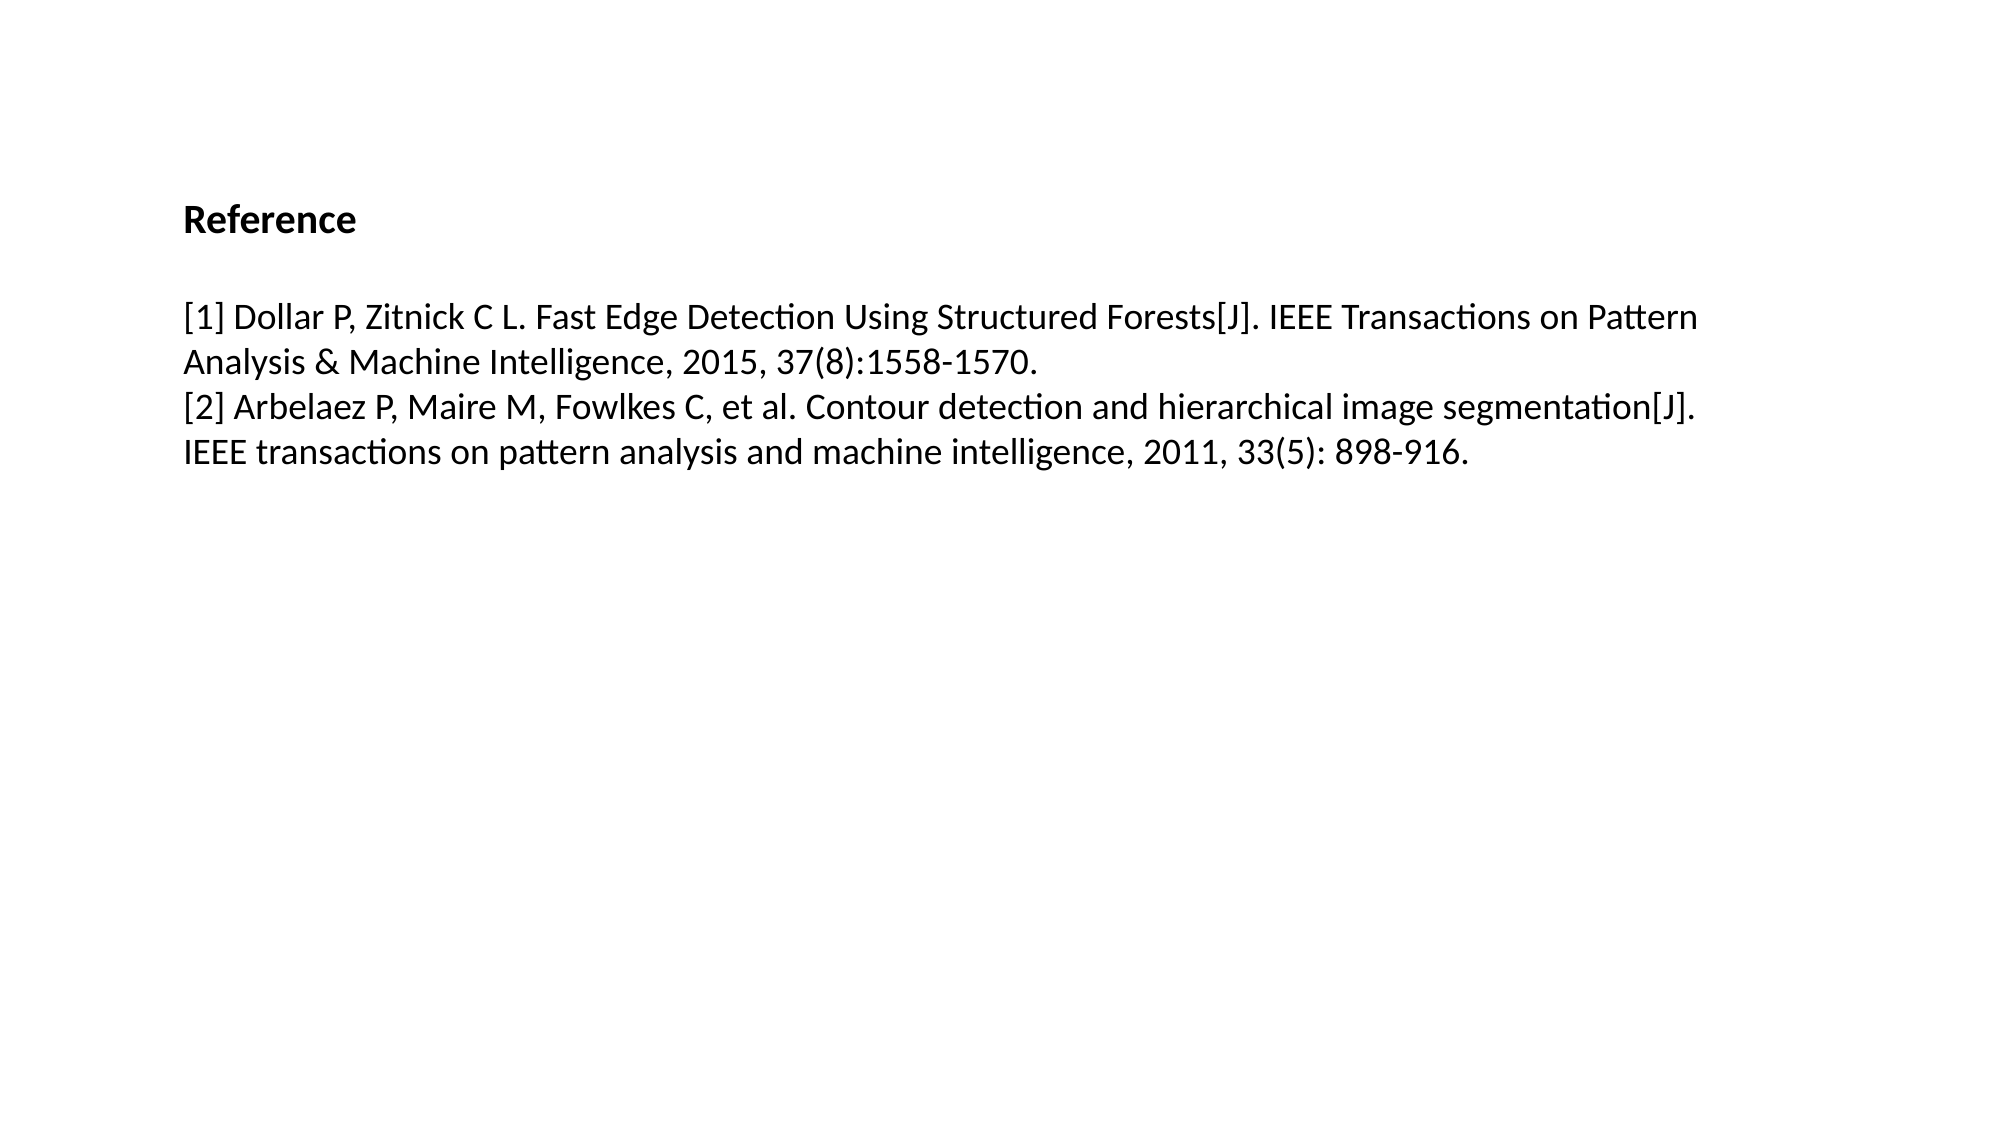

Reference

[1] Dollar P, Zitnick C L. Fast Edge Detection Using Structured Forests[J]. IEEE Transactions on Pattern Analysis & Machine Intelligence, 2015, 37(8):1558-1570.
[2] Arbelaez P, Maire M, Fowlkes C, et al. Contour detection and hierarchical image segmentation[J]. IEEE transactions on pattern analysis and machine intelligence, 2011, 33(5): 898-916.